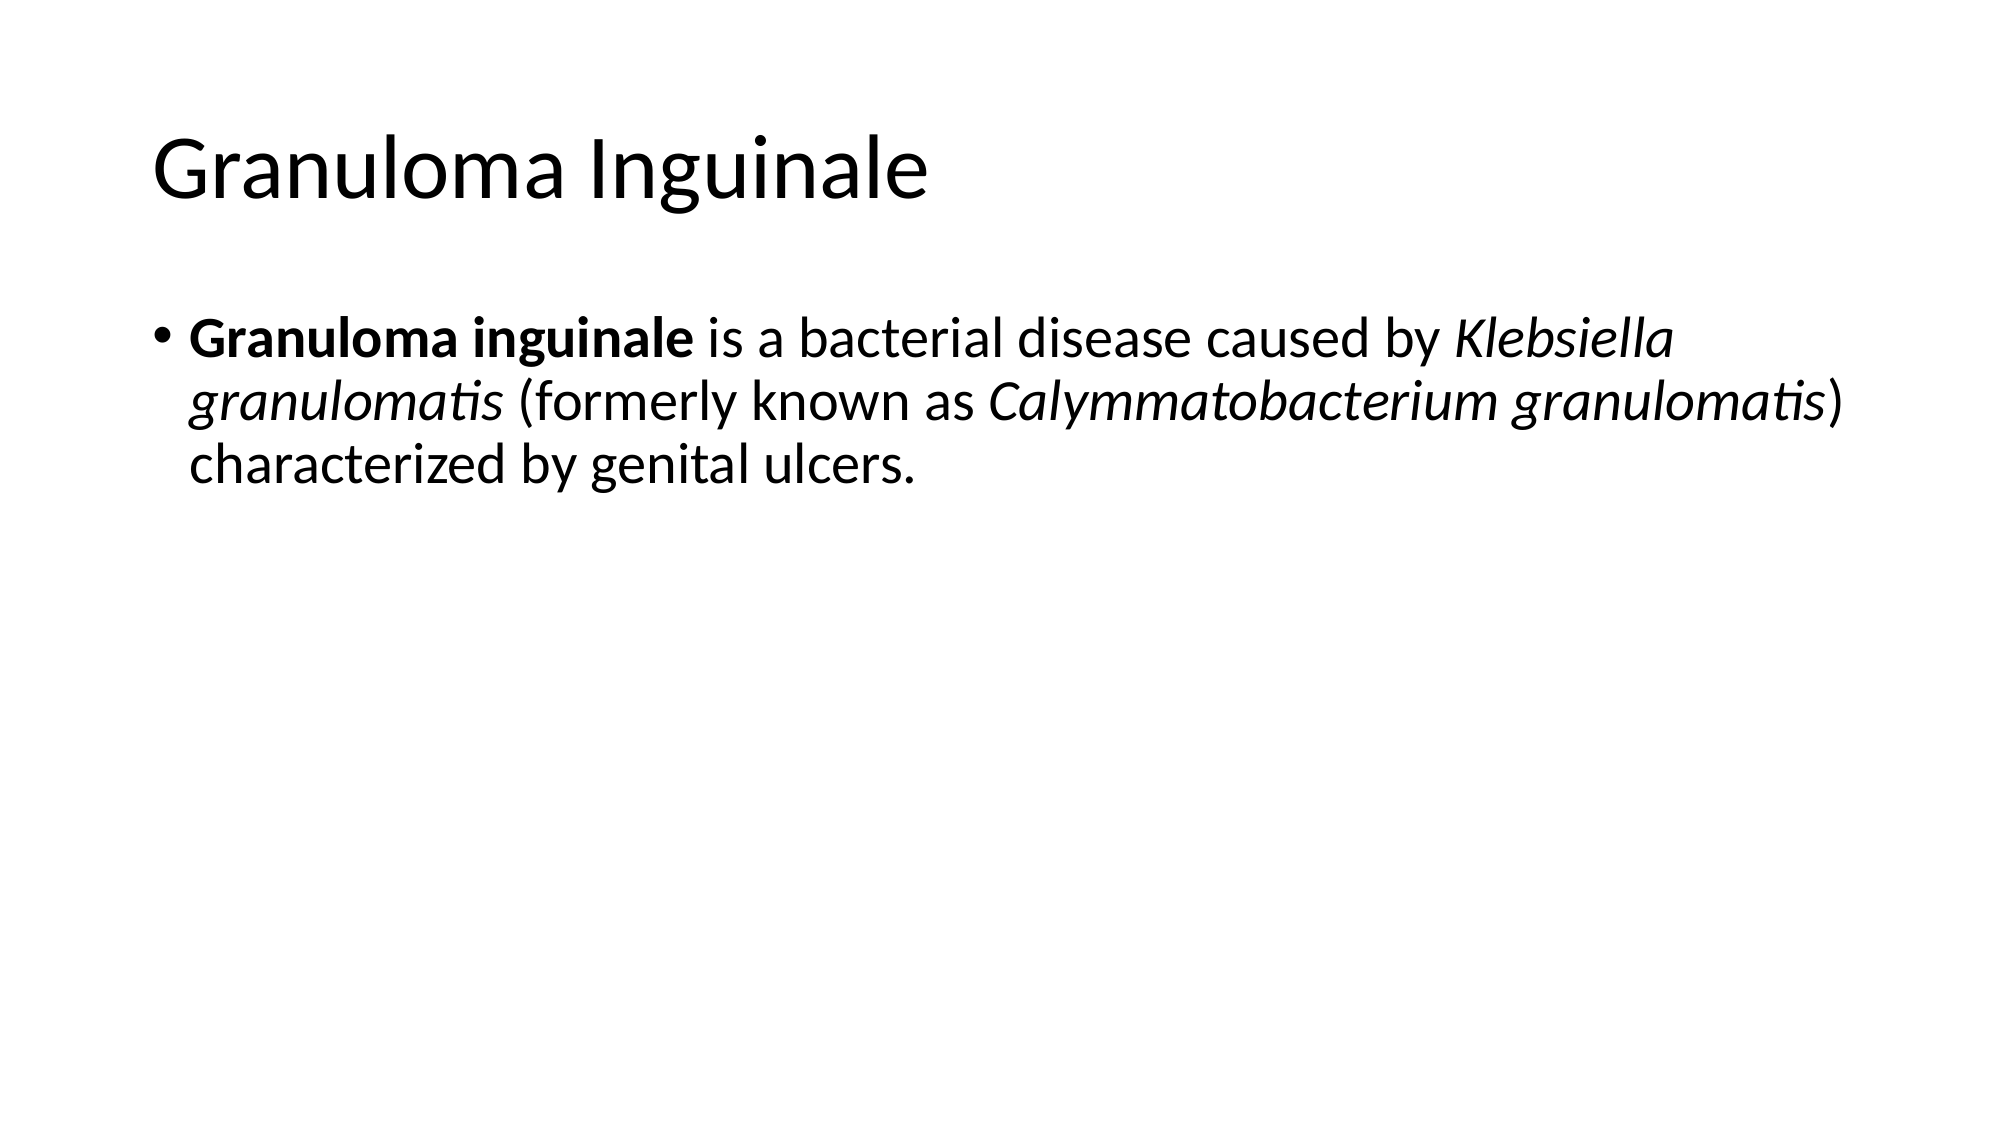

# Granuloma Inguinale
Granuloma inguinale is a bacterial disease caused by Klebsiella granulomatis (formerly known as Calymmatobacterium granulomatis) characterized by genital ulcers.